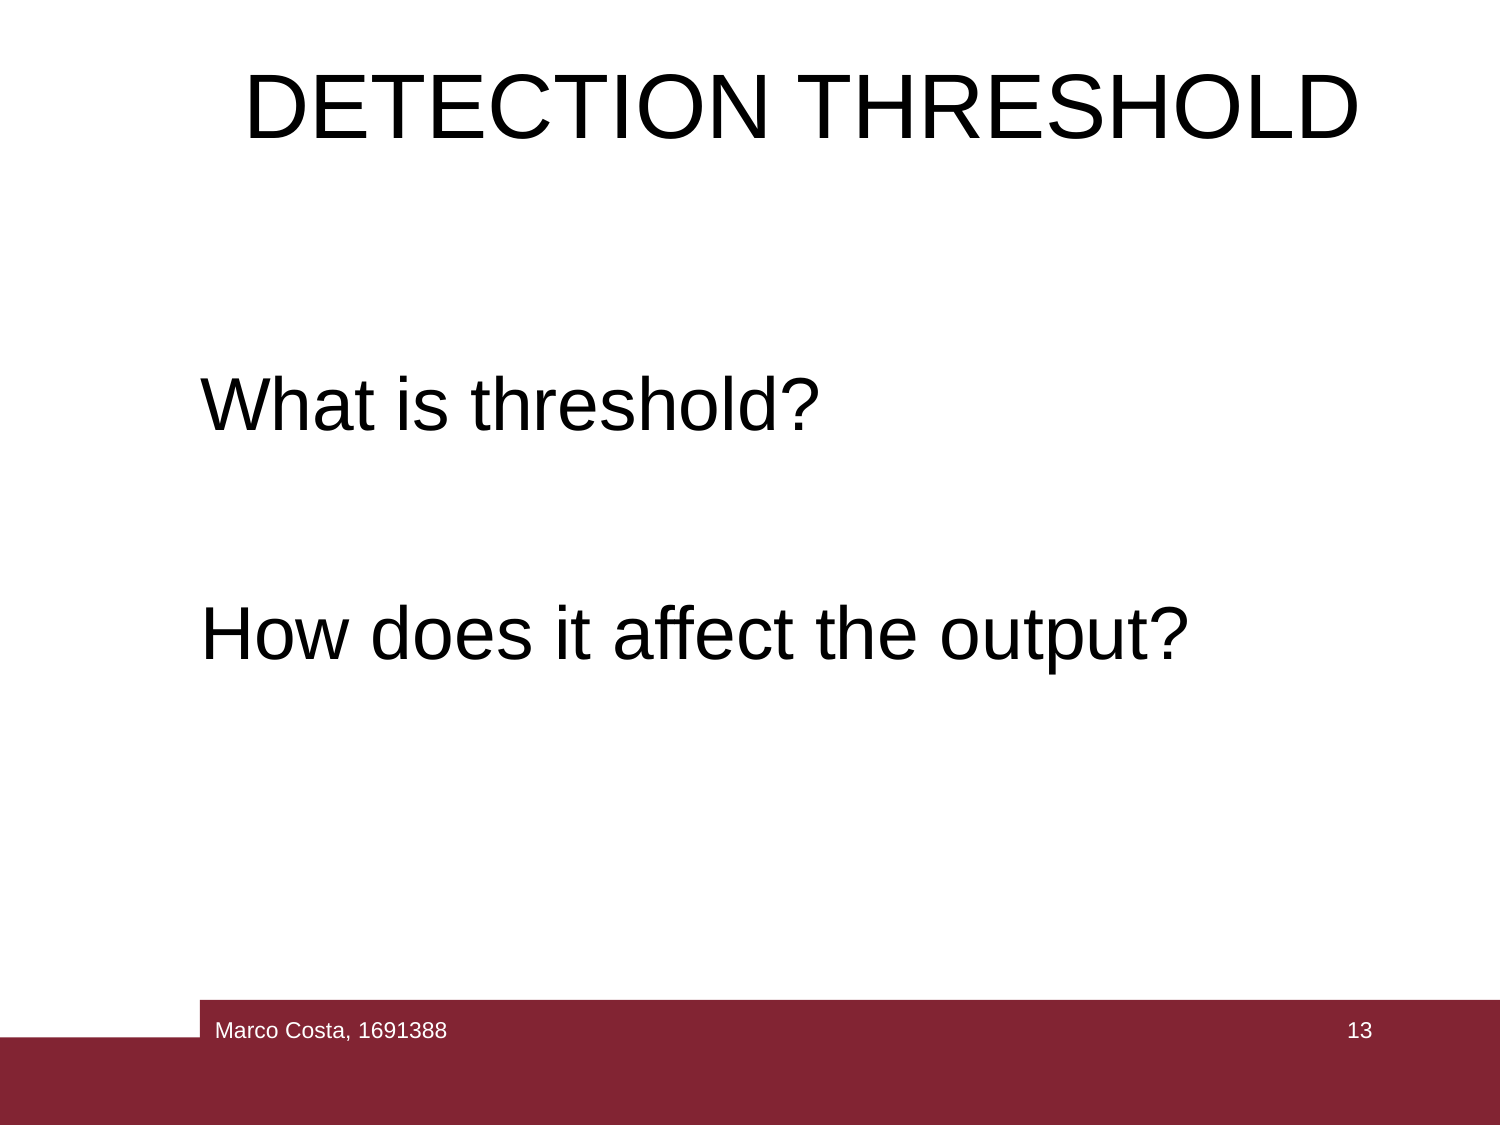

# DETECTION THRESHOLD
What is threshold?
How does it affect the output?
Marco Costa, 1691388
13